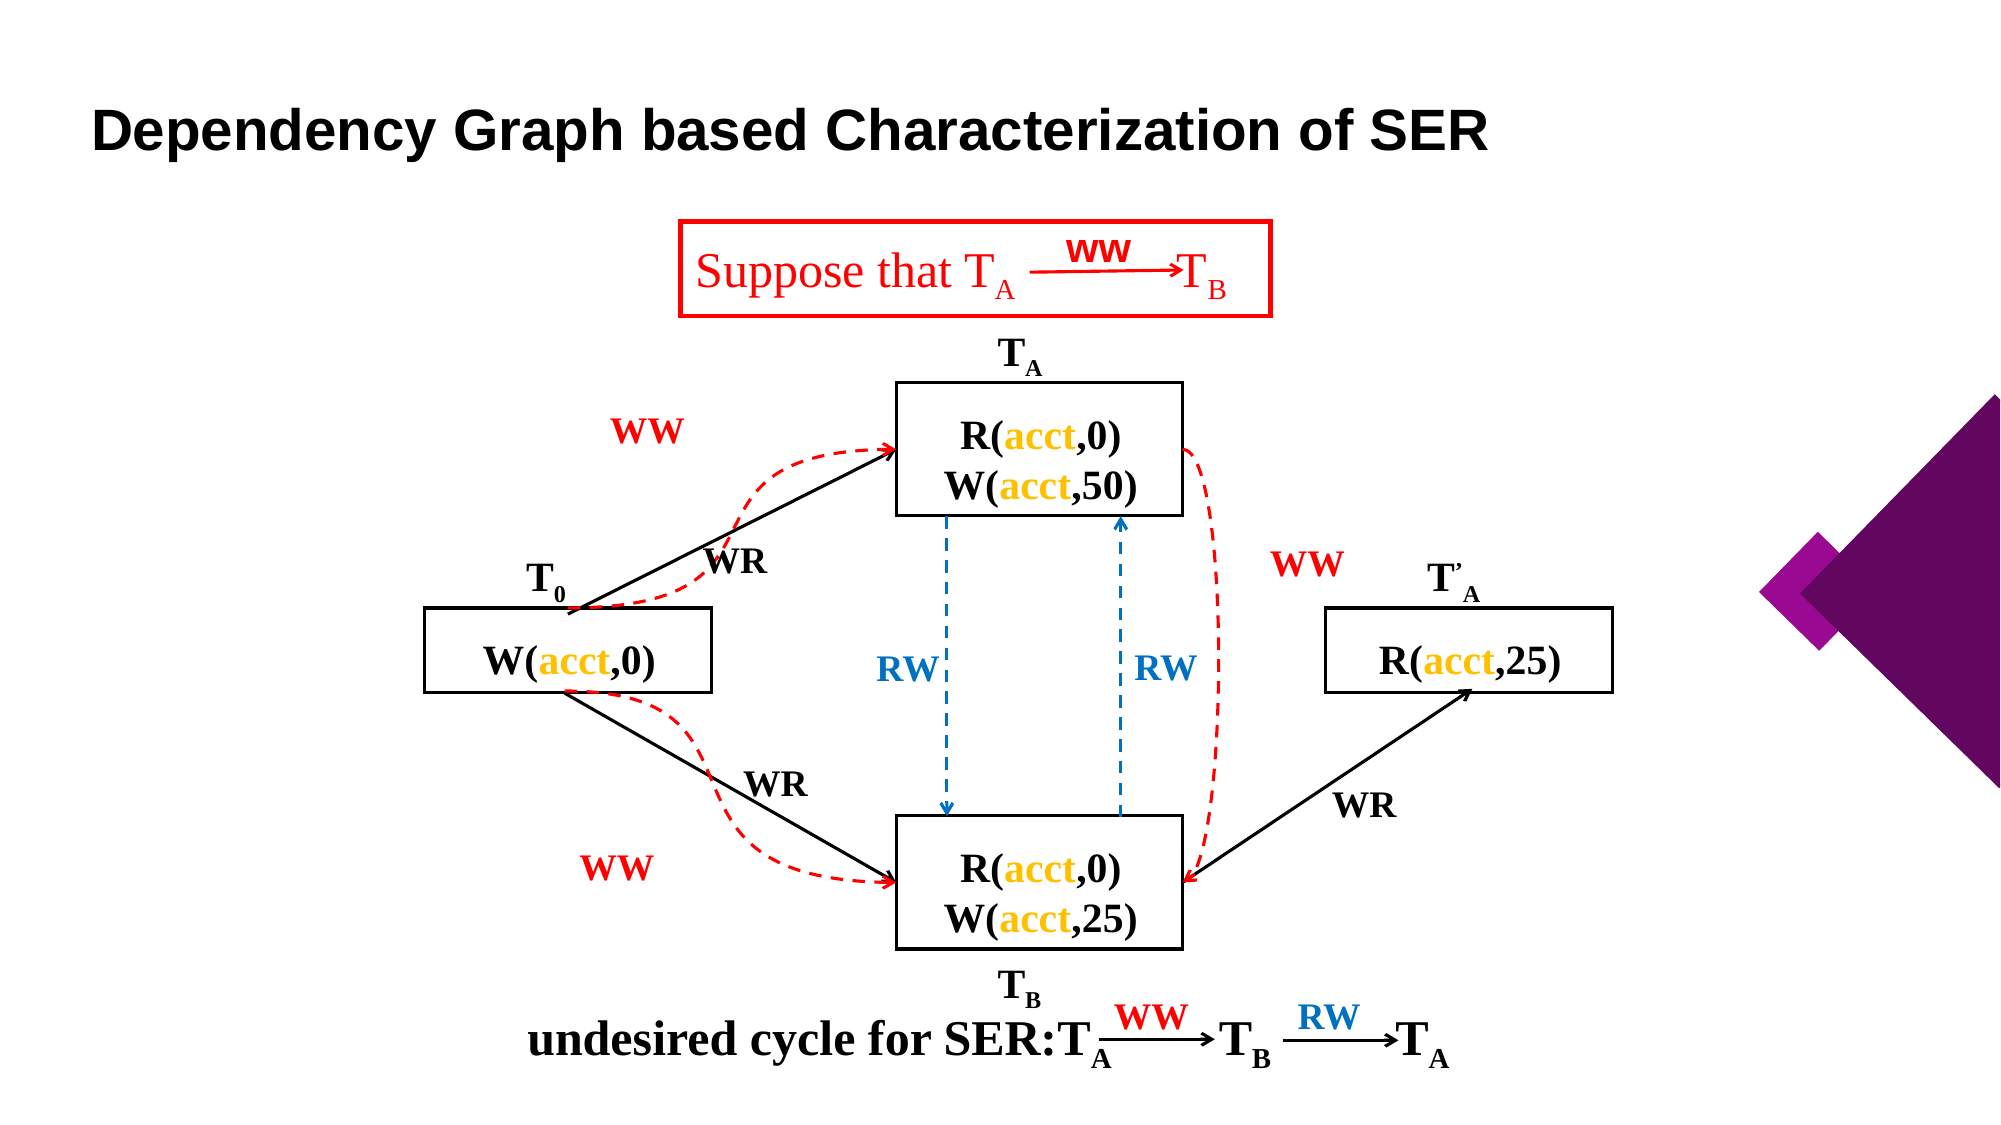

# Dependency Graph based Characterization of SER
ww

Suppose that TA             TB
TA

WW
R(acct,0)
W(acct,50)
WR
WW
T0
T’A

W(acct,0)
R(acct,25)

RW
RW
WR
WR

R(acct,0)
W(acct,25)
WW
TB
WW
RW
undesired cycle for SER:TA               TB          TA
19